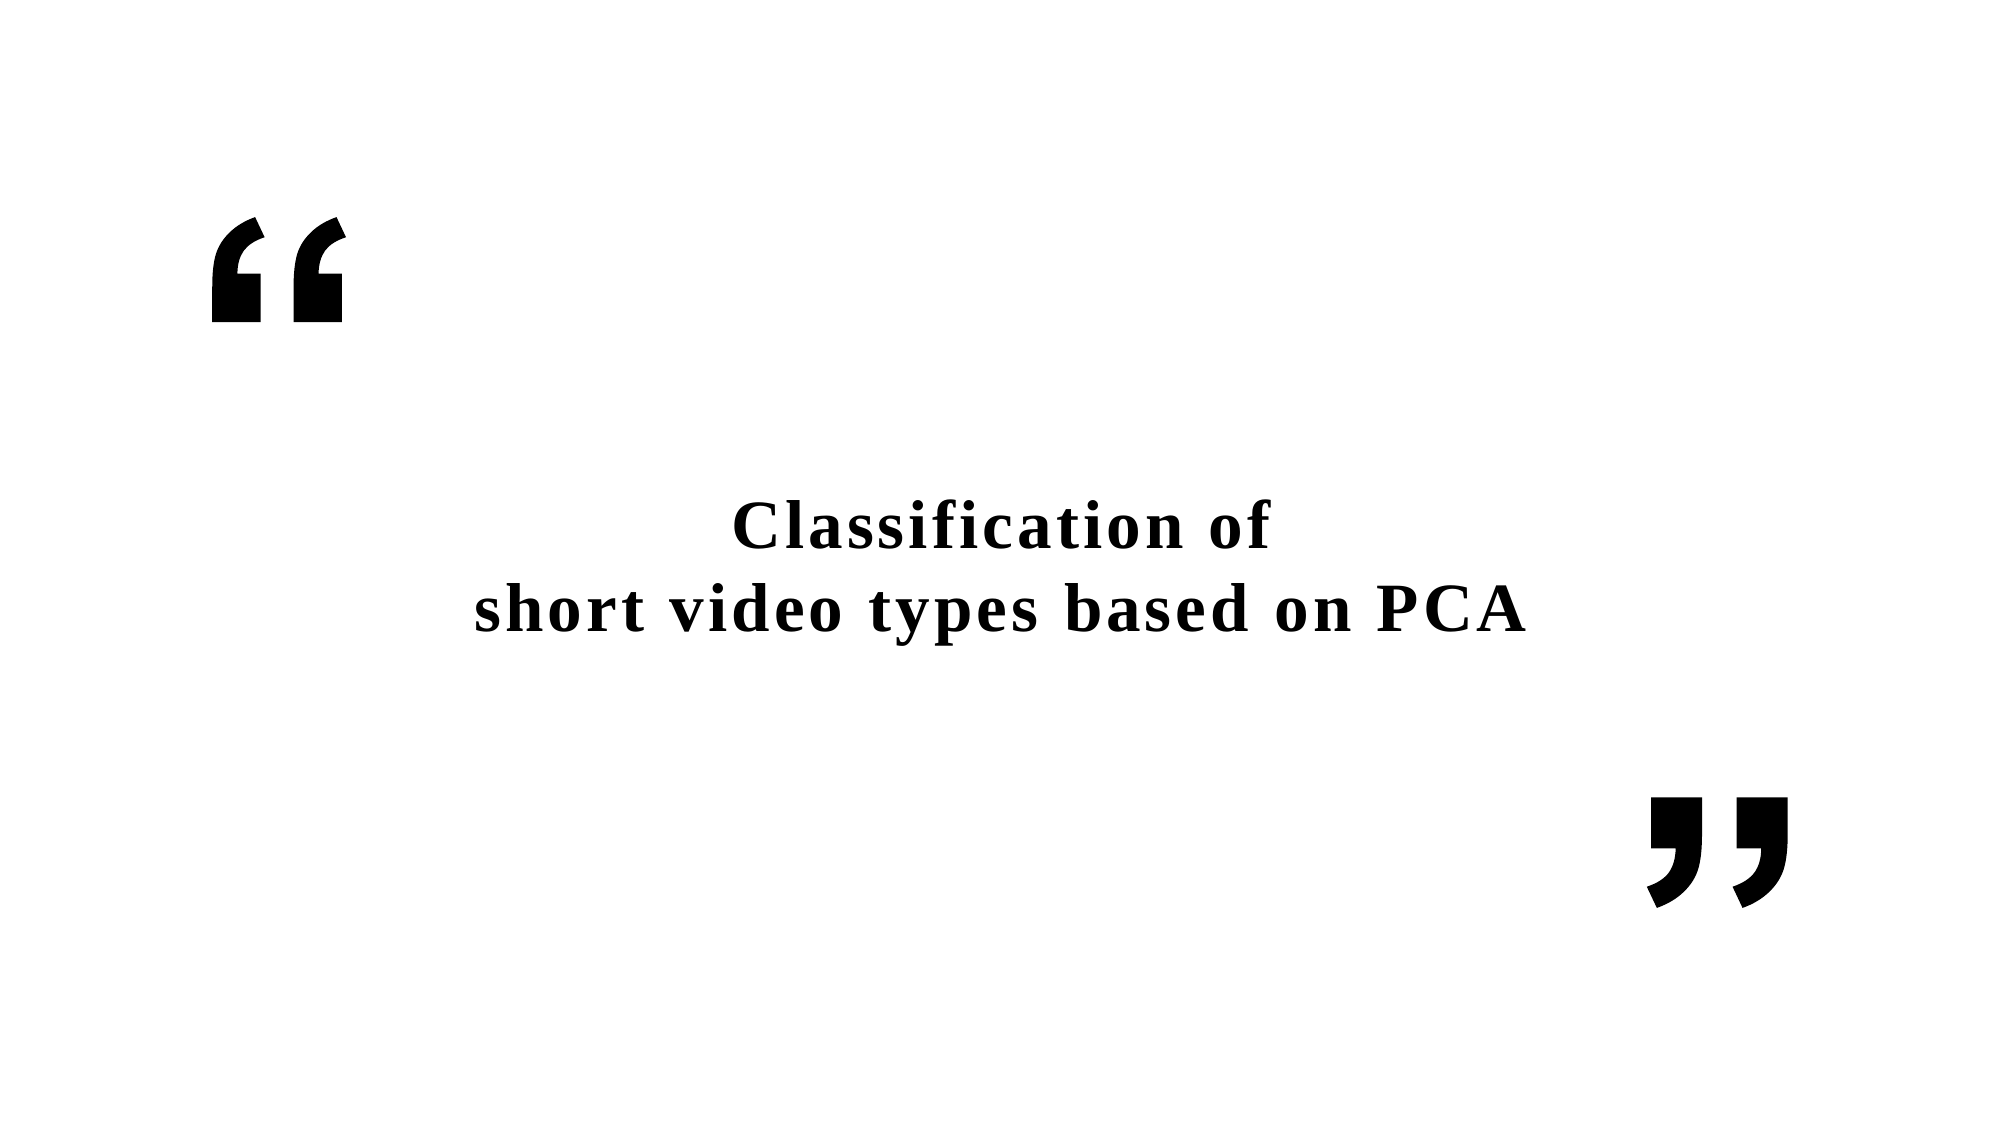

Classification of
short video types based on PCA